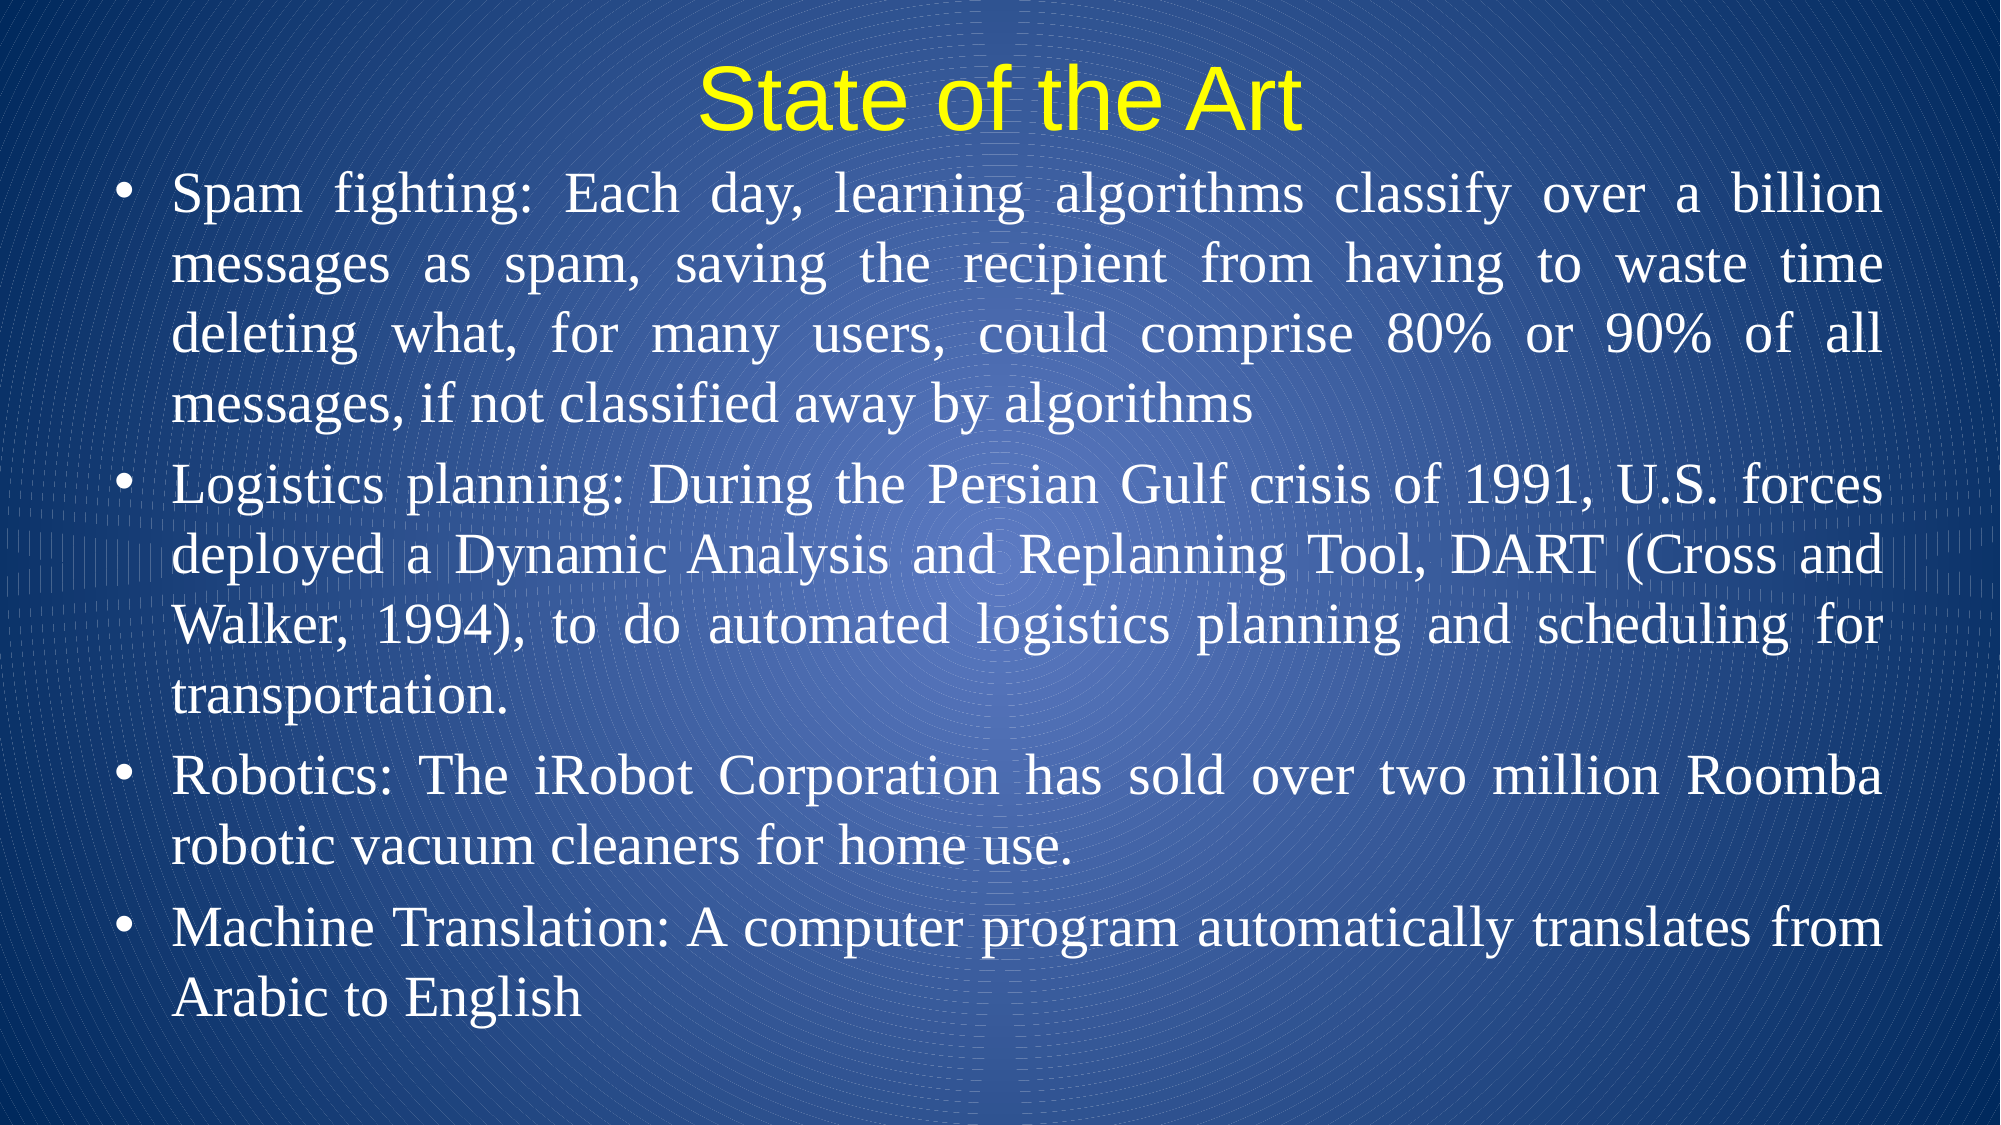

# State of the Art
Spam fighting: Each day, learning algorithms classify over a billion messages as spam, saving the recipient from having to waste time deleting what, for many users, could comprise 80% or 90% of all messages, if not classified away by algorithms
Logistics planning: During the Persian Gulf crisis of 1991, U.S. forces deployed a Dynamic Analysis and Replanning Tool, DART (Cross and Walker, 1994), to do automated logistics planning and scheduling for transportation.
Robotics: The iRobot Corporation has sold over two million Roomba robotic vacuum cleaners for home use.
Machine Translation: A computer program automatically translates from Arabic to English